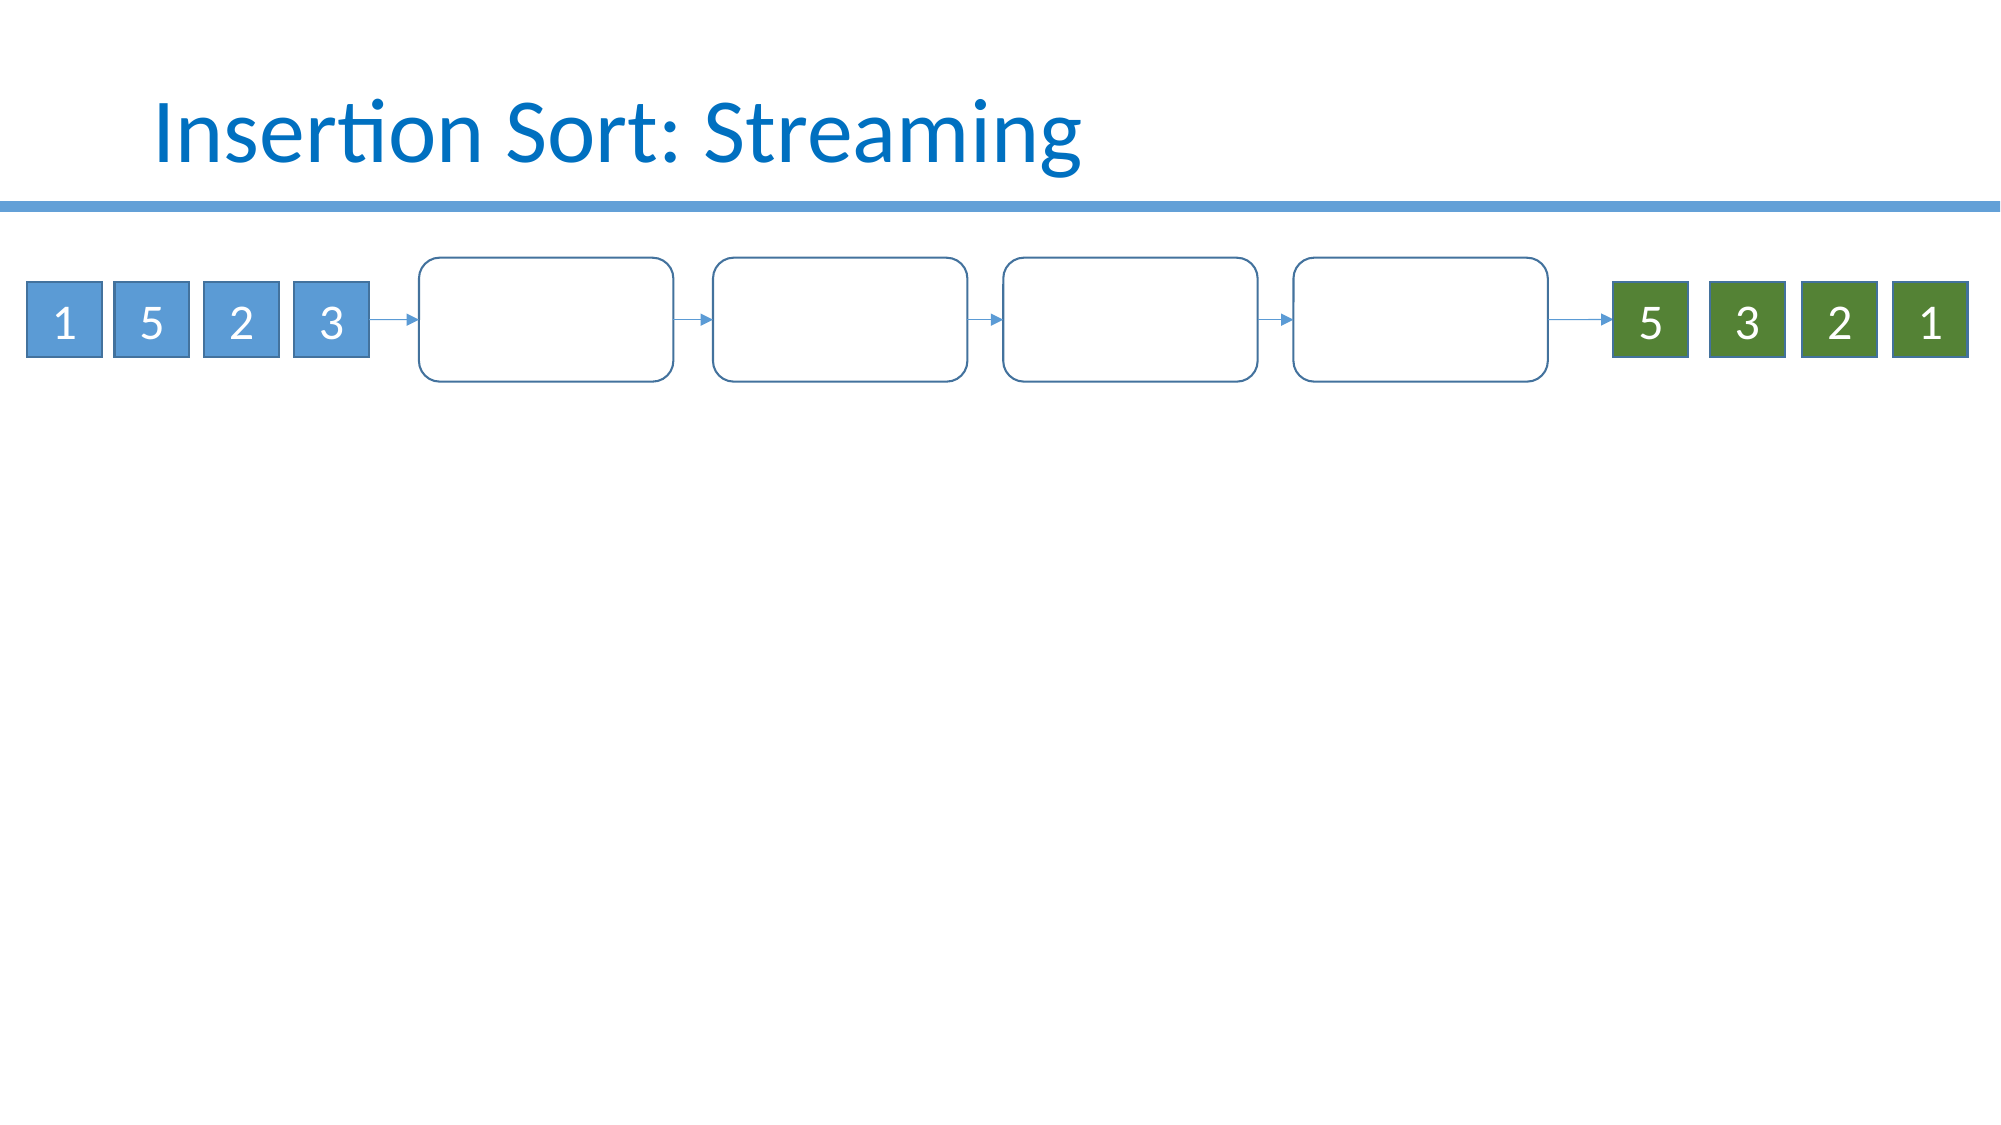

# Insertion Sort: Streaming

5
3
2
1
1
5
2
3